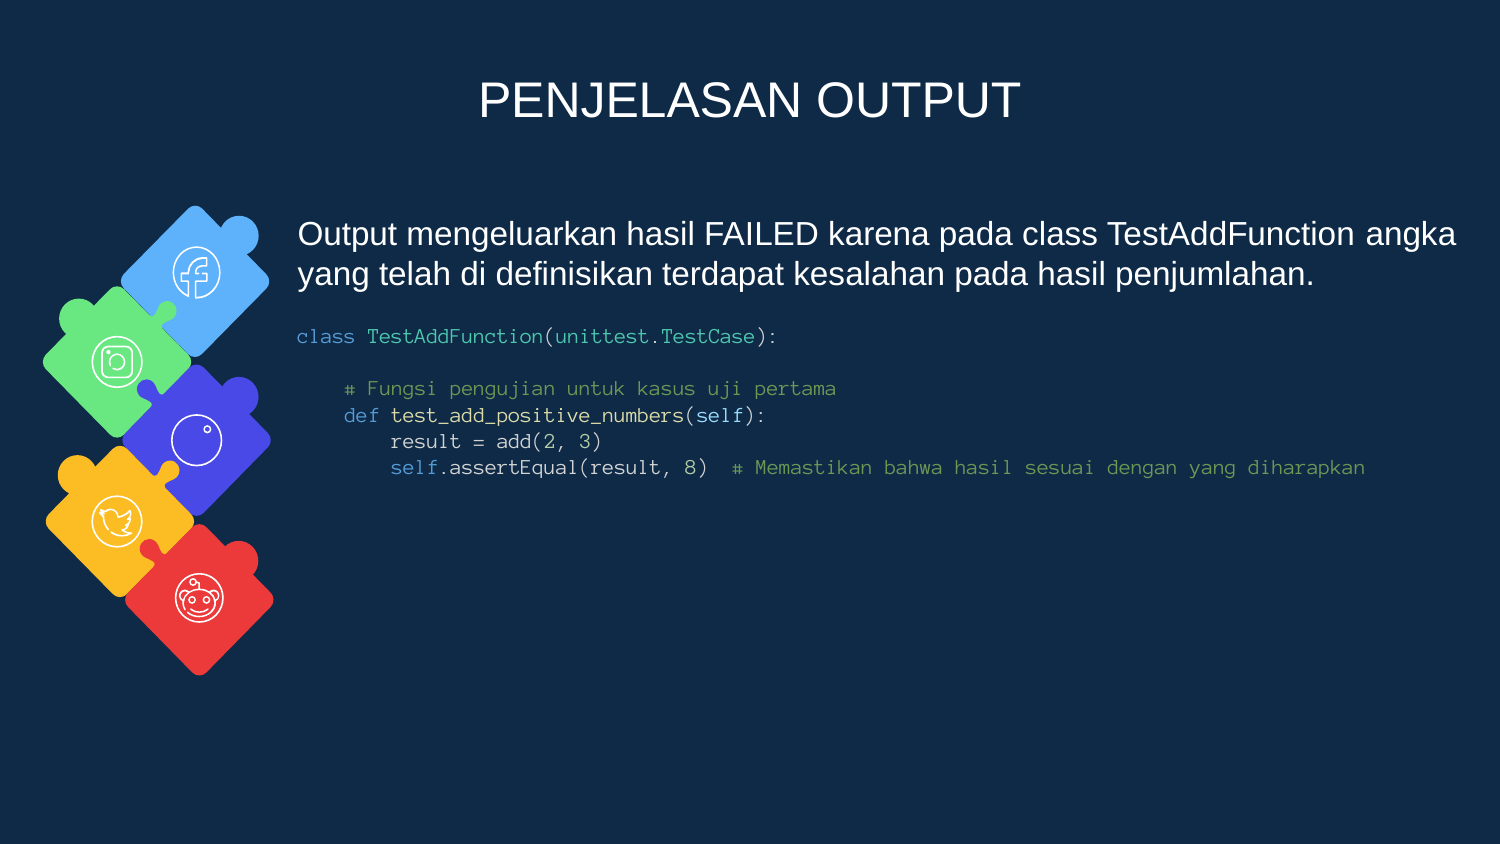

PENJELASAN OUTPUT

Output mengeluarkan hasil FAILED karena pada class TestAddFunction angka
yang telah di definisikan terdapat kesalahan pada hasil penjumlahan.

class TestAddFunction(unittest.TestCase):

    # Fungsi pengujian untuk kasus uji pertama
    def test_add_positive_numbers(self):
        result = add(2, 3)
        self.assertEqual(result, 8)  # Memastikan bahwa hasil sesuai dengan yang diharapkan